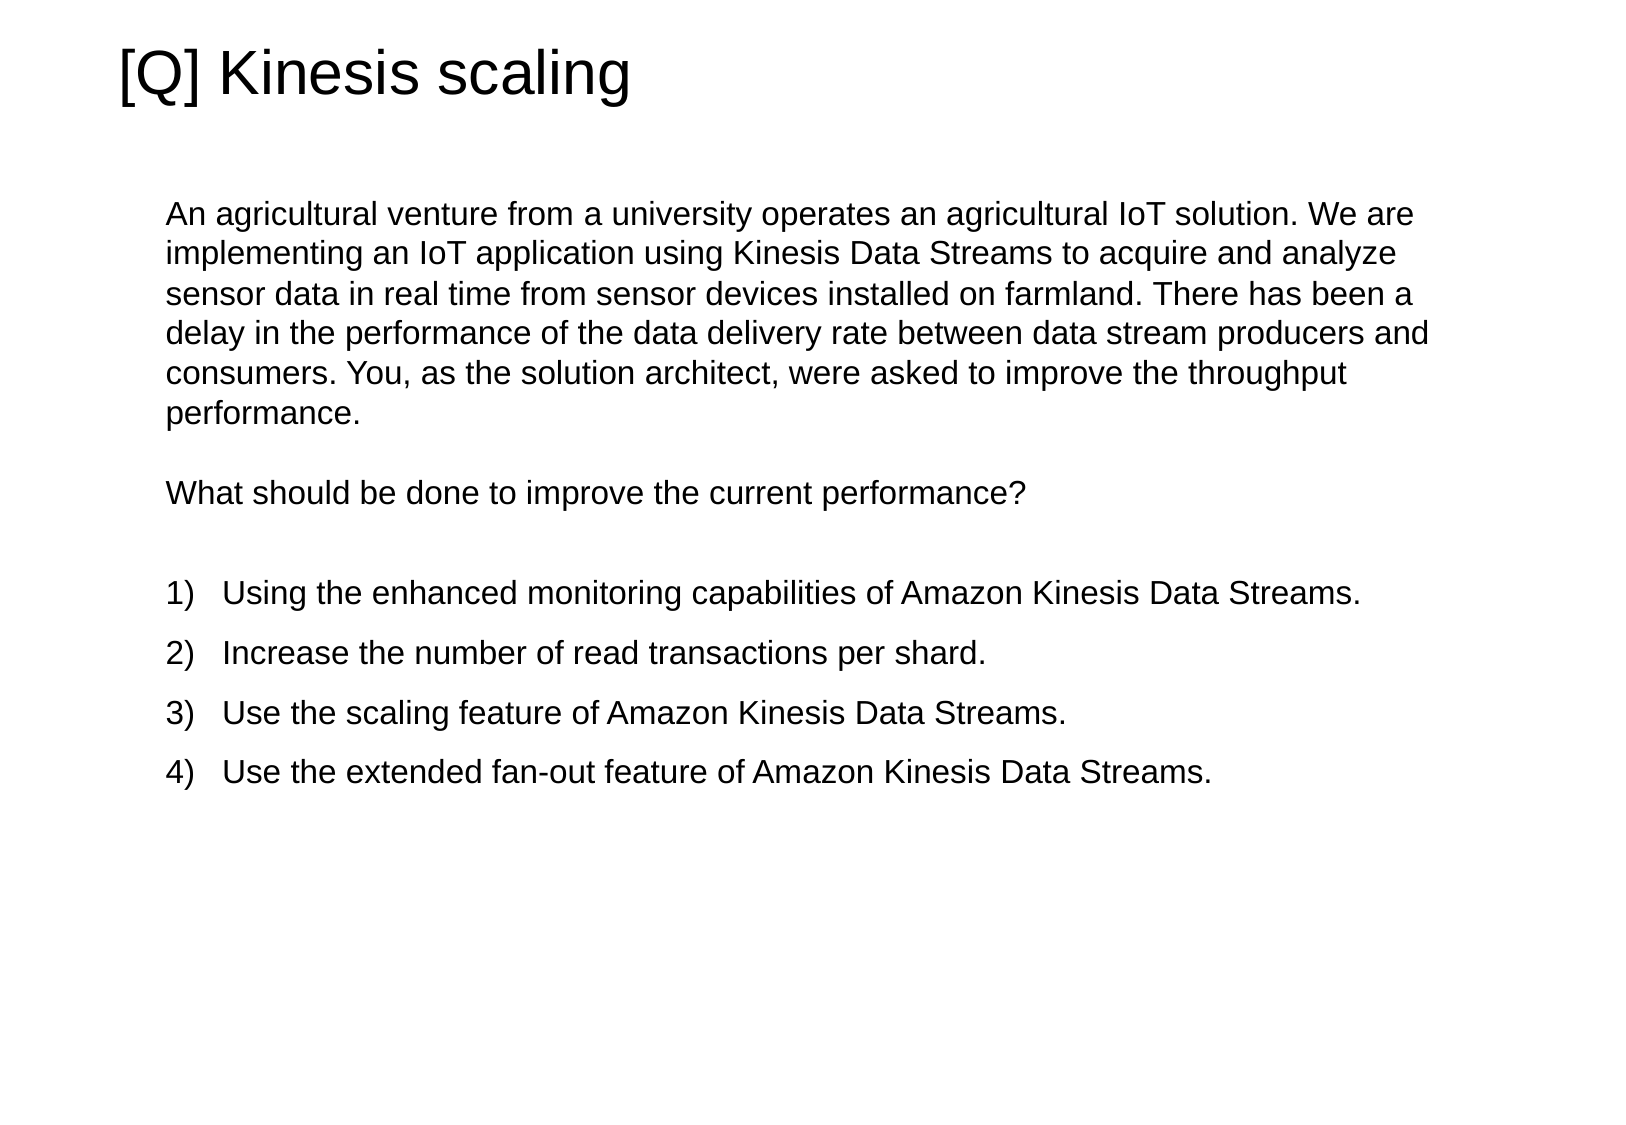

[Q] Kinesis scaling

An agricultural venture from a university operates an agricultural IoT solution. We are implementing an IoT application using Kinesis Data Streams to acquire and analyze sensor data in real time from sensor devices installed on farmland. There has been a delay in the performance of the data delivery rate between data stream producers and consumers. You, as the solution architect, were asked to improve the throughput performance.

What should be done to improve the current performance?

Using the enhanced monitoring capabilities of Amazon Kinesis Data Streams.
Increase the number of read transactions per shard.
Use the scaling feature of Amazon Kinesis Data Streams.
Use the extended fan-out feature of Amazon Kinesis Data Streams.